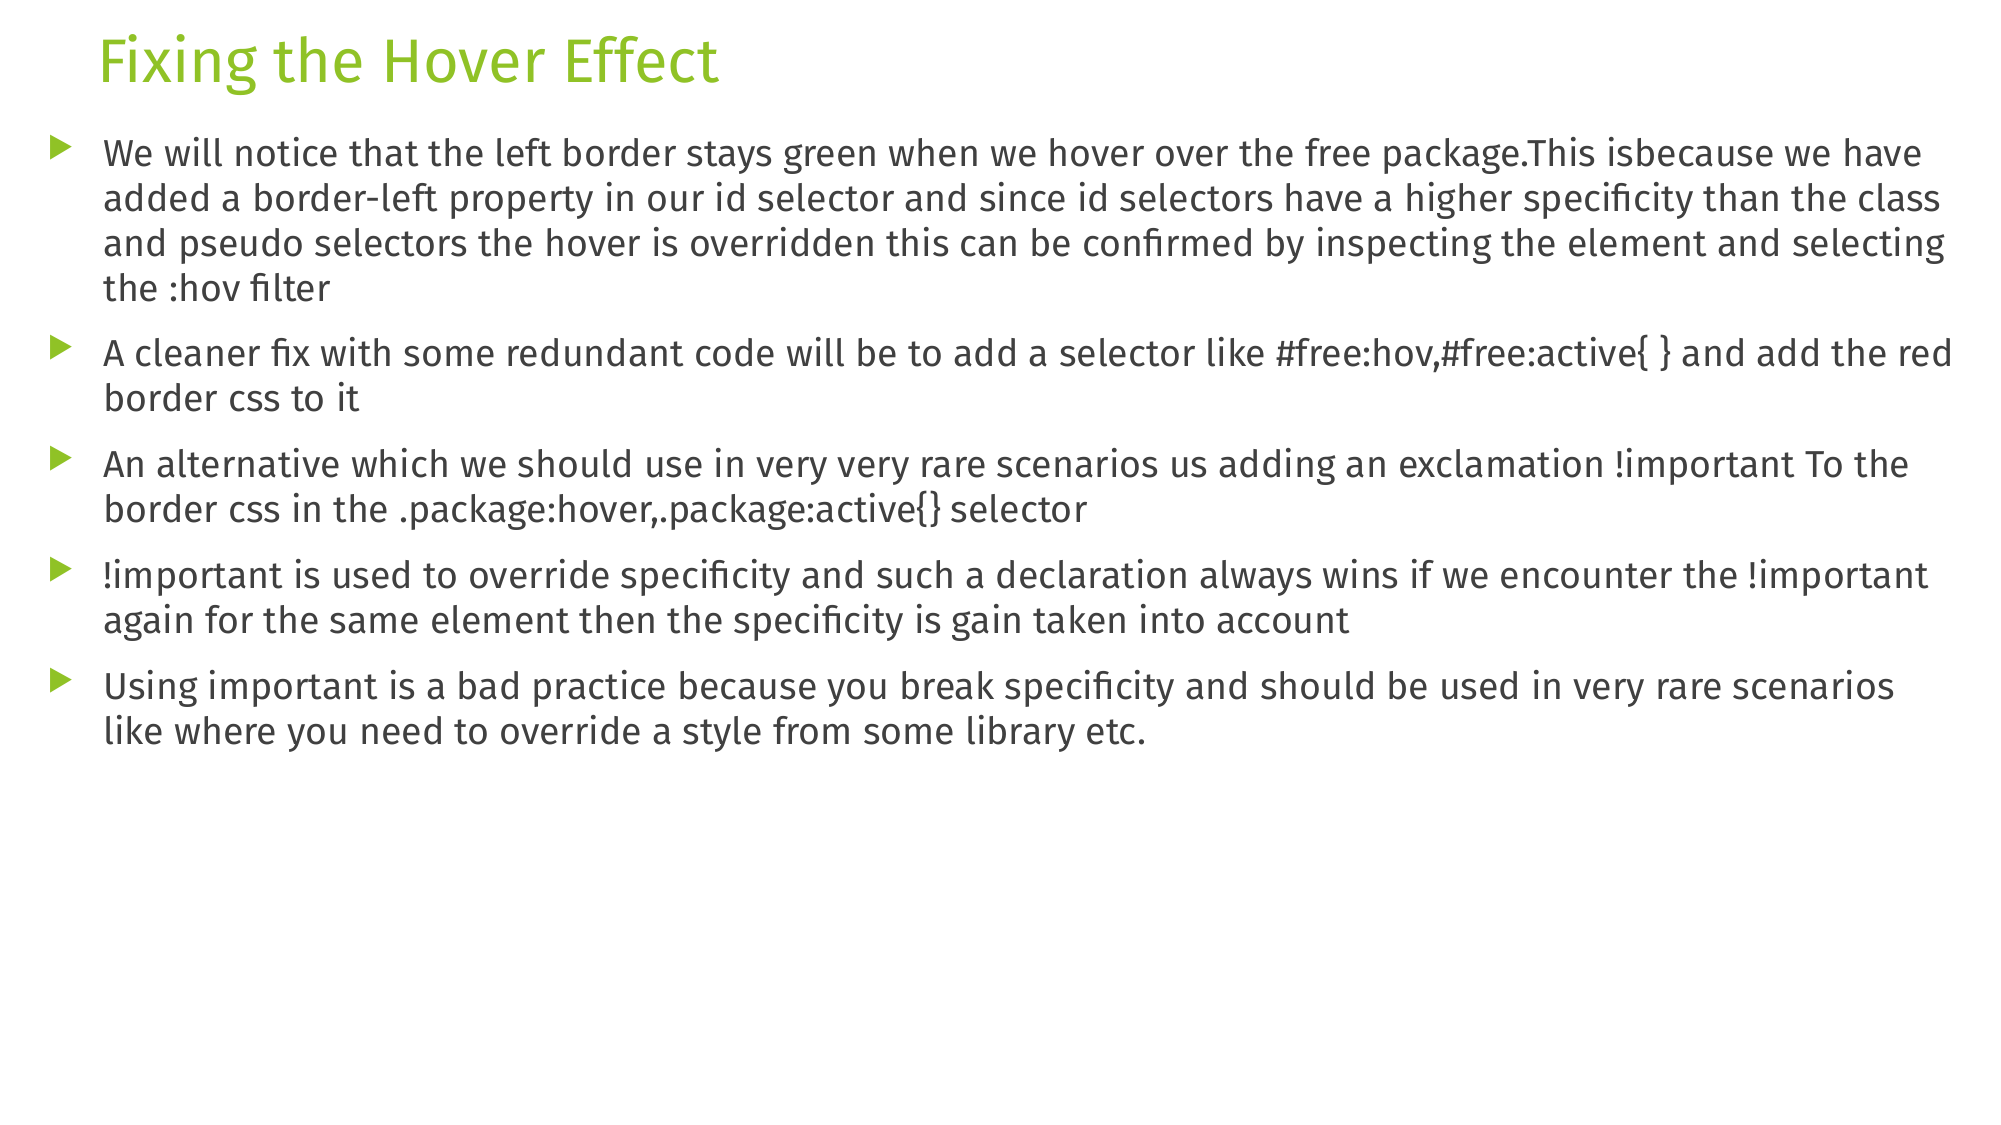

# Fixing the Hover Effect
We will notice that the left border stays green when we hover over the free package.This isbecause we have added a border-left property in our id selector and since id selectors have a higher specificity than the class and pseudo selectors the hover is overridden this can be confirmed by inspecting the element and selecting the :hov filter
A cleaner fix with some redundant code will be to add a selector like #free:hov,#free:active{ } and add the red border css to it
An alternative which we should use in very very rare scenarios us adding an exclamation !important To the border css in the .package:hover,.package:active{} selector
!important is used to override specificity and such a declaration always wins if we encounter the !important again for the same element then the specificity is gain taken into account
Using important is a bad practice because you break specificity and should be used in very rare scenarios like where you need to override a style from some library etc.